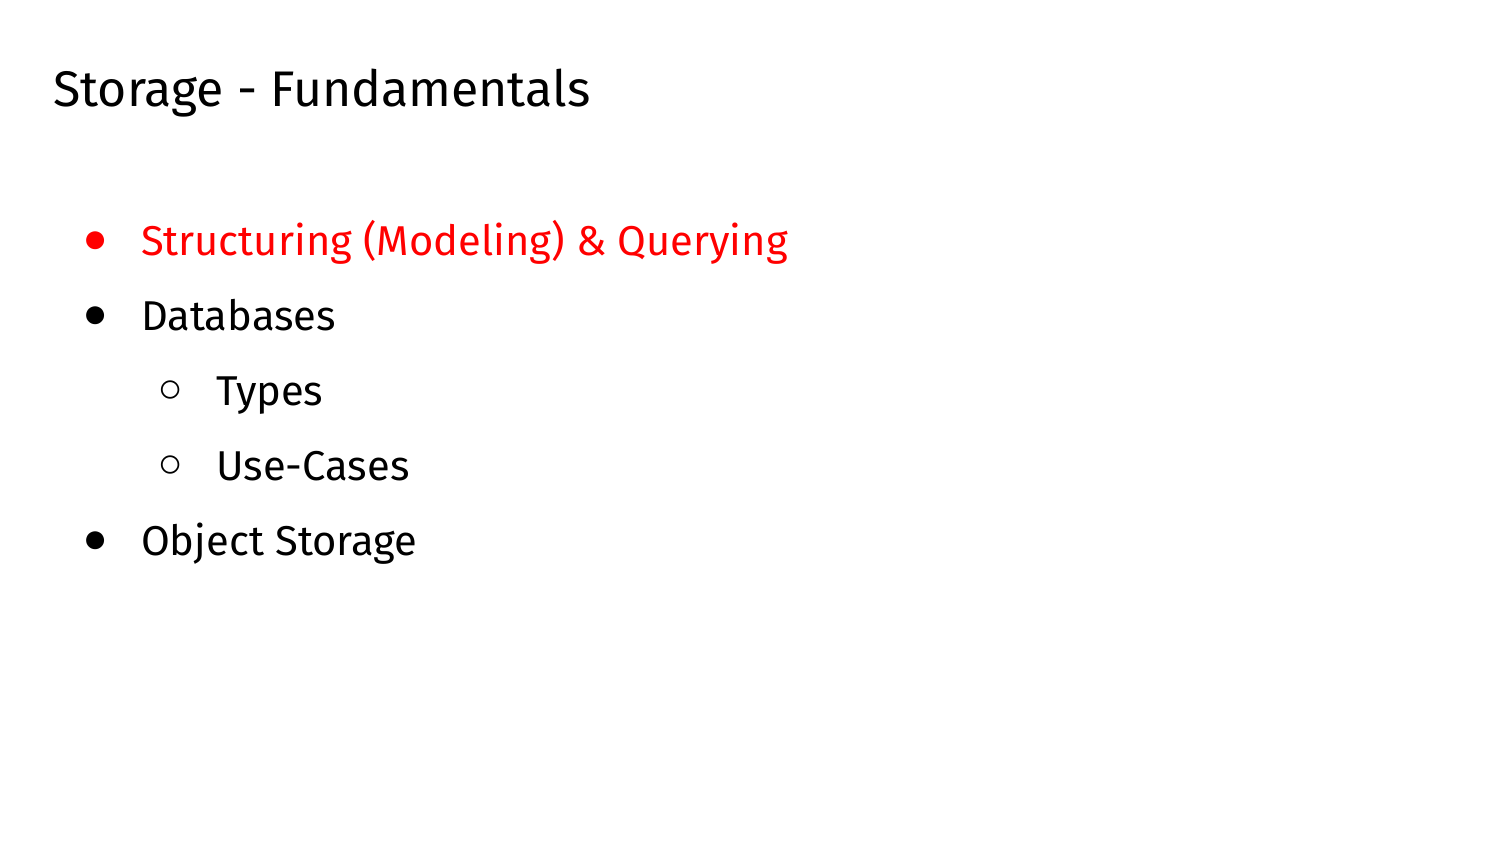

# Storage - Fundamentals
Structuring (Modeling) & Querying
Databases
Types
Use-Cases
Object Storage